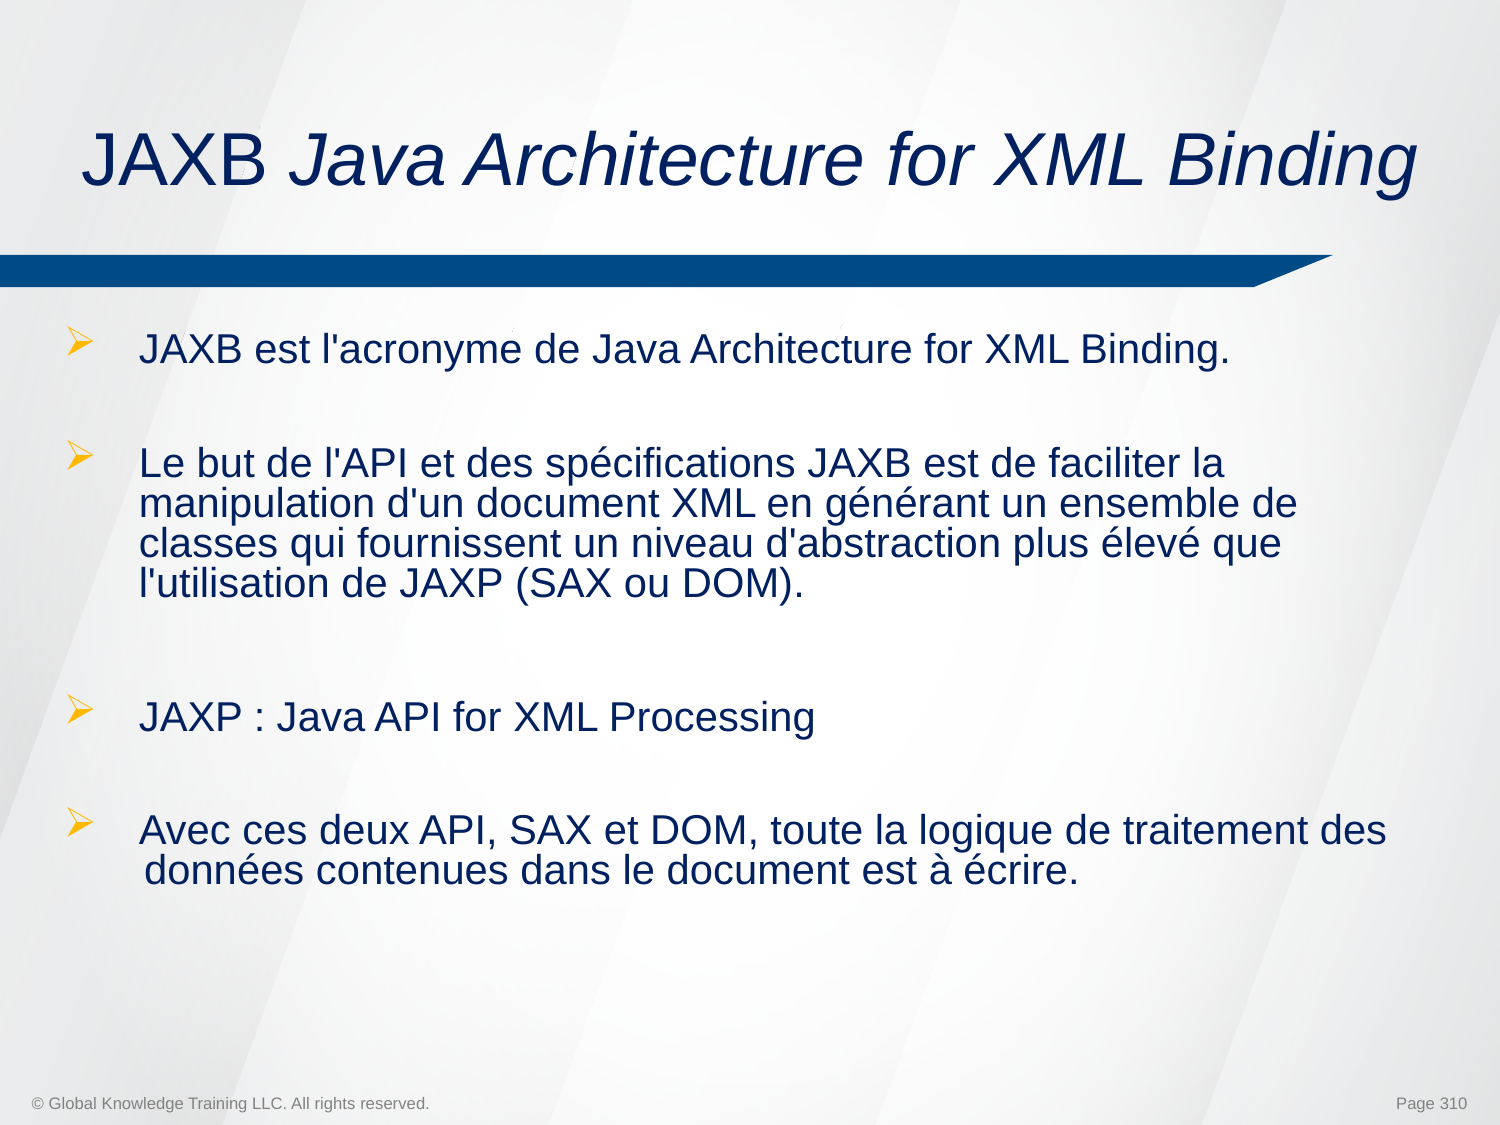

# JAXB Java Architecture for XML Binding
JAXB est l'acronyme de Java Architecture for XML Binding.

Le but de l'API et des spécifications JAXB est de faciliter la manipulation d'un document XML en générant un ensemble de classes qui fournissent un niveau d'abstraction plus élevé que l'utilisation de JAXP (SAX ou DOM).

JAXP : Java API for XML Processing

Avec ces deux API, SAX et DOM, toute la logique de traitement des
       données contenues dans le document est à écrire.